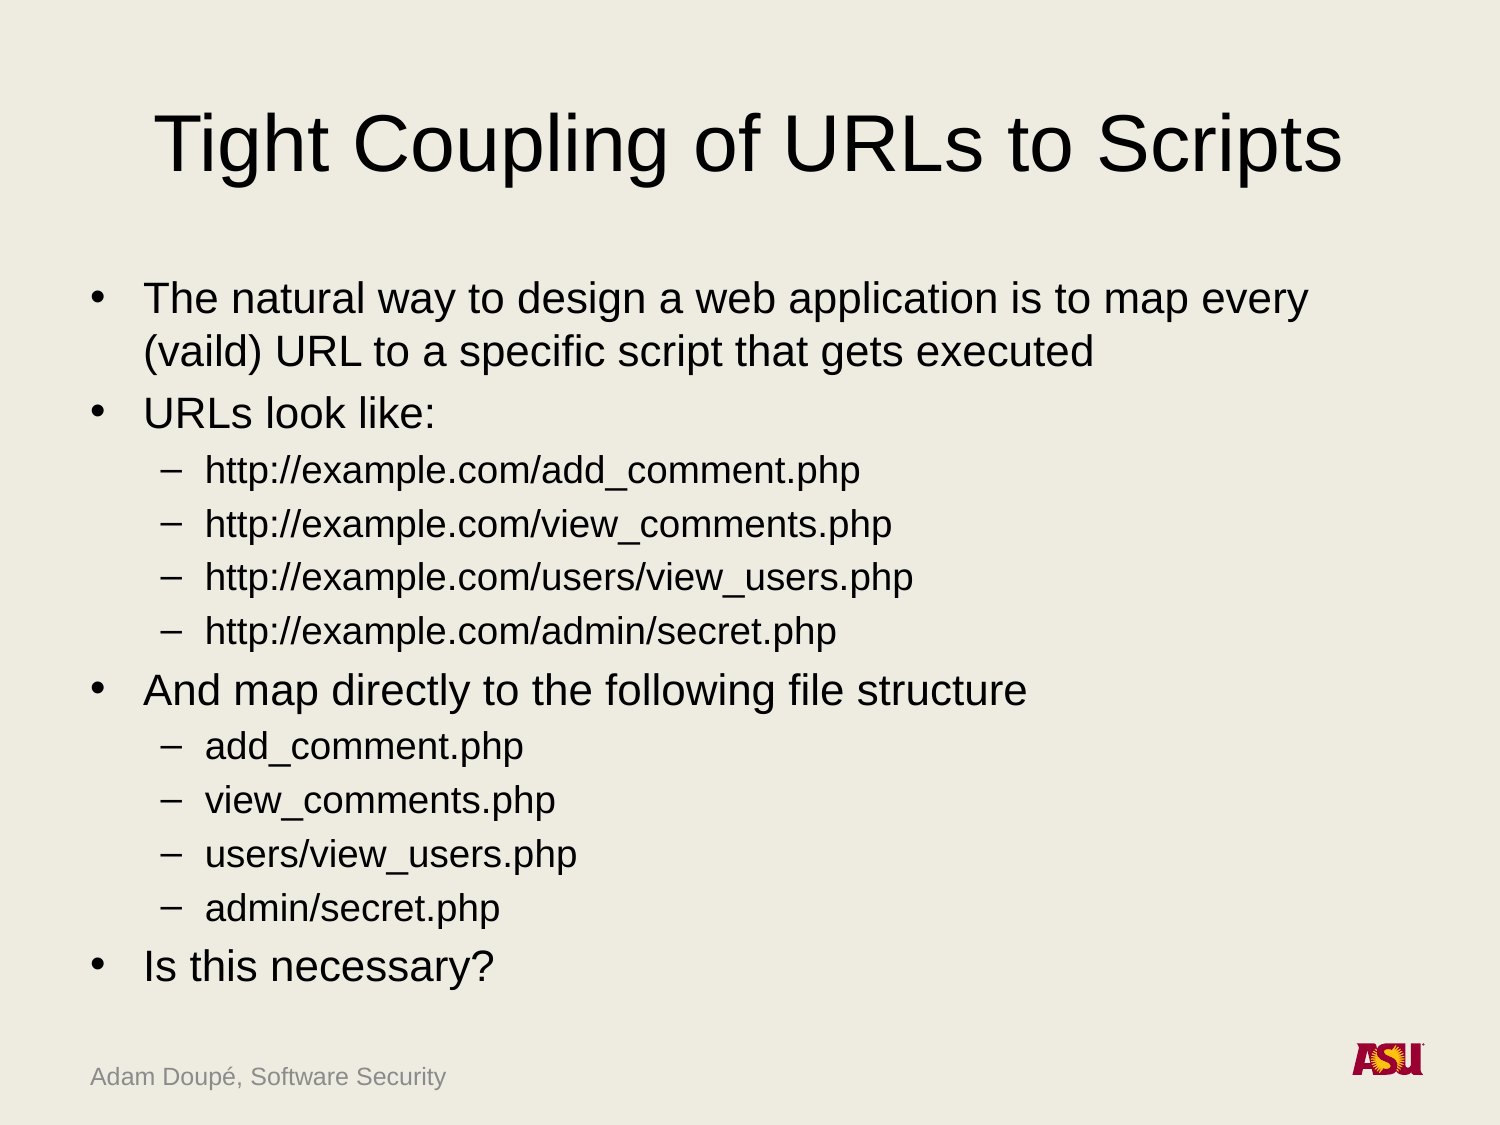

# Tight Coupling of URLs to Scripts
The natural way to design a web application is to map every (vaild) URL to a specific script that gets executed
URLs look like:
http://example.com/add_comment.php
http://example.com/view_comments.php
http://example.com/users/view_users.php
http://example.com/admin/secret.php
And map directly to the following file structure
add_comment.php
view_comments.php
users/view_users.php
admin/secret.php
Is this necessary?